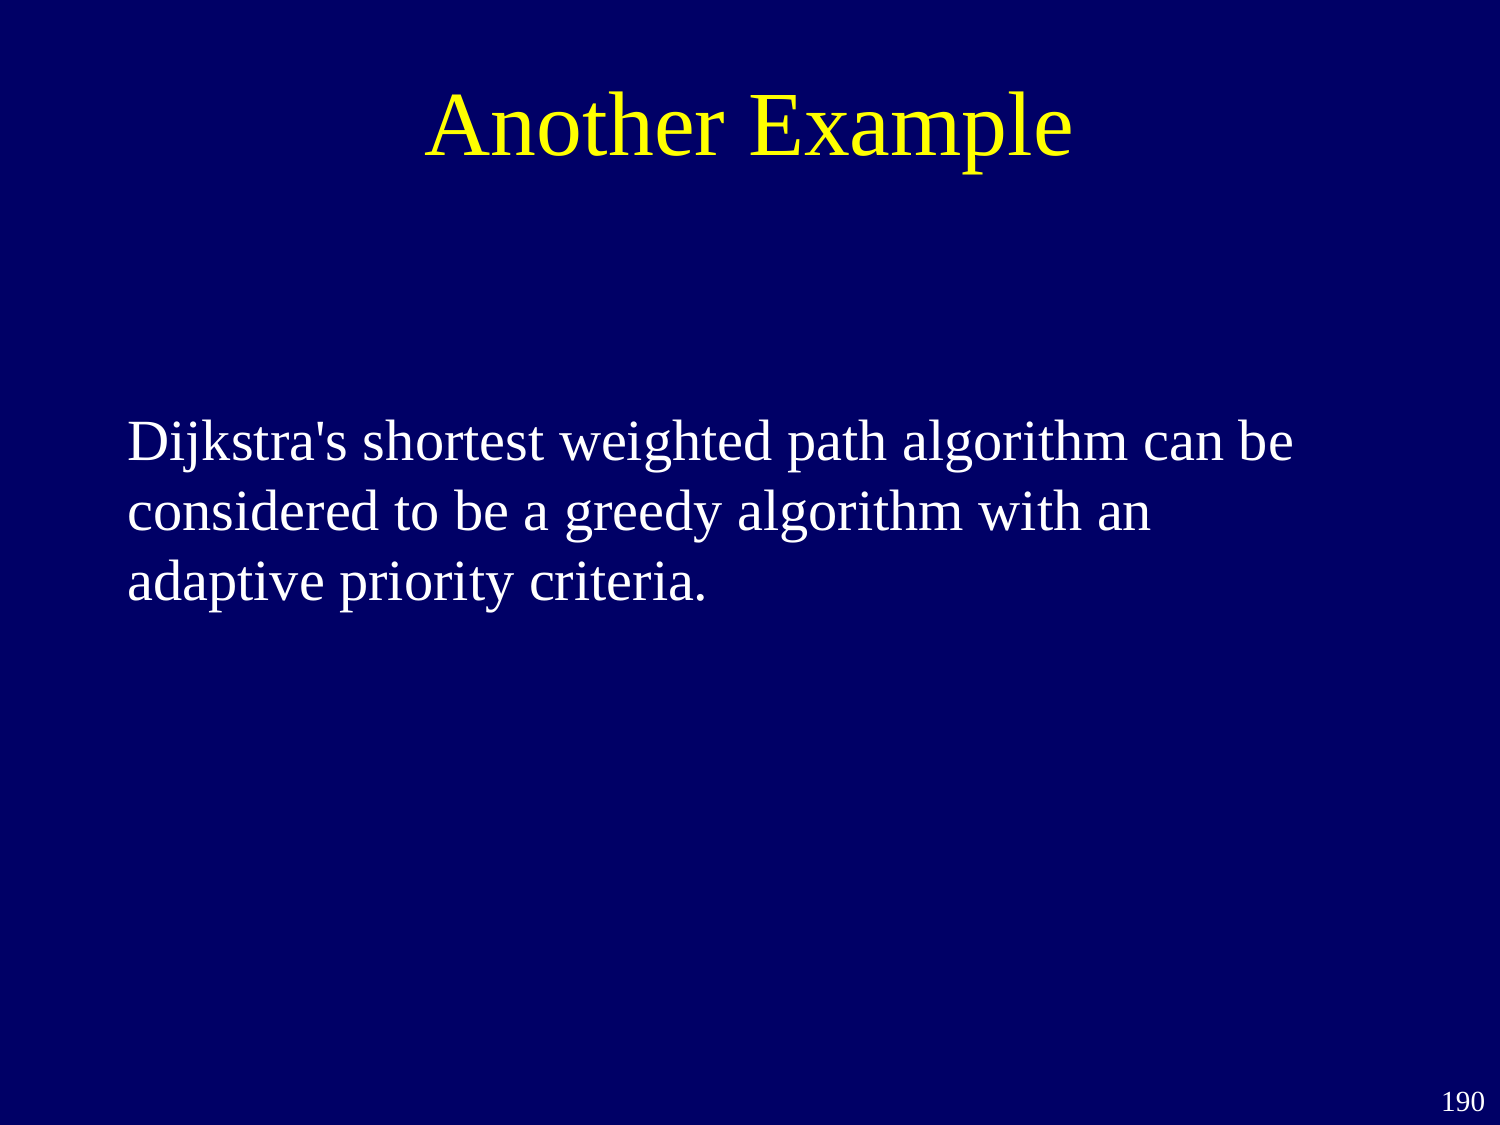

# Another Example

Dijkstra's shortest weighted path algorithm can be considered to be a greedy algorithm with an adaptive priority criteria.